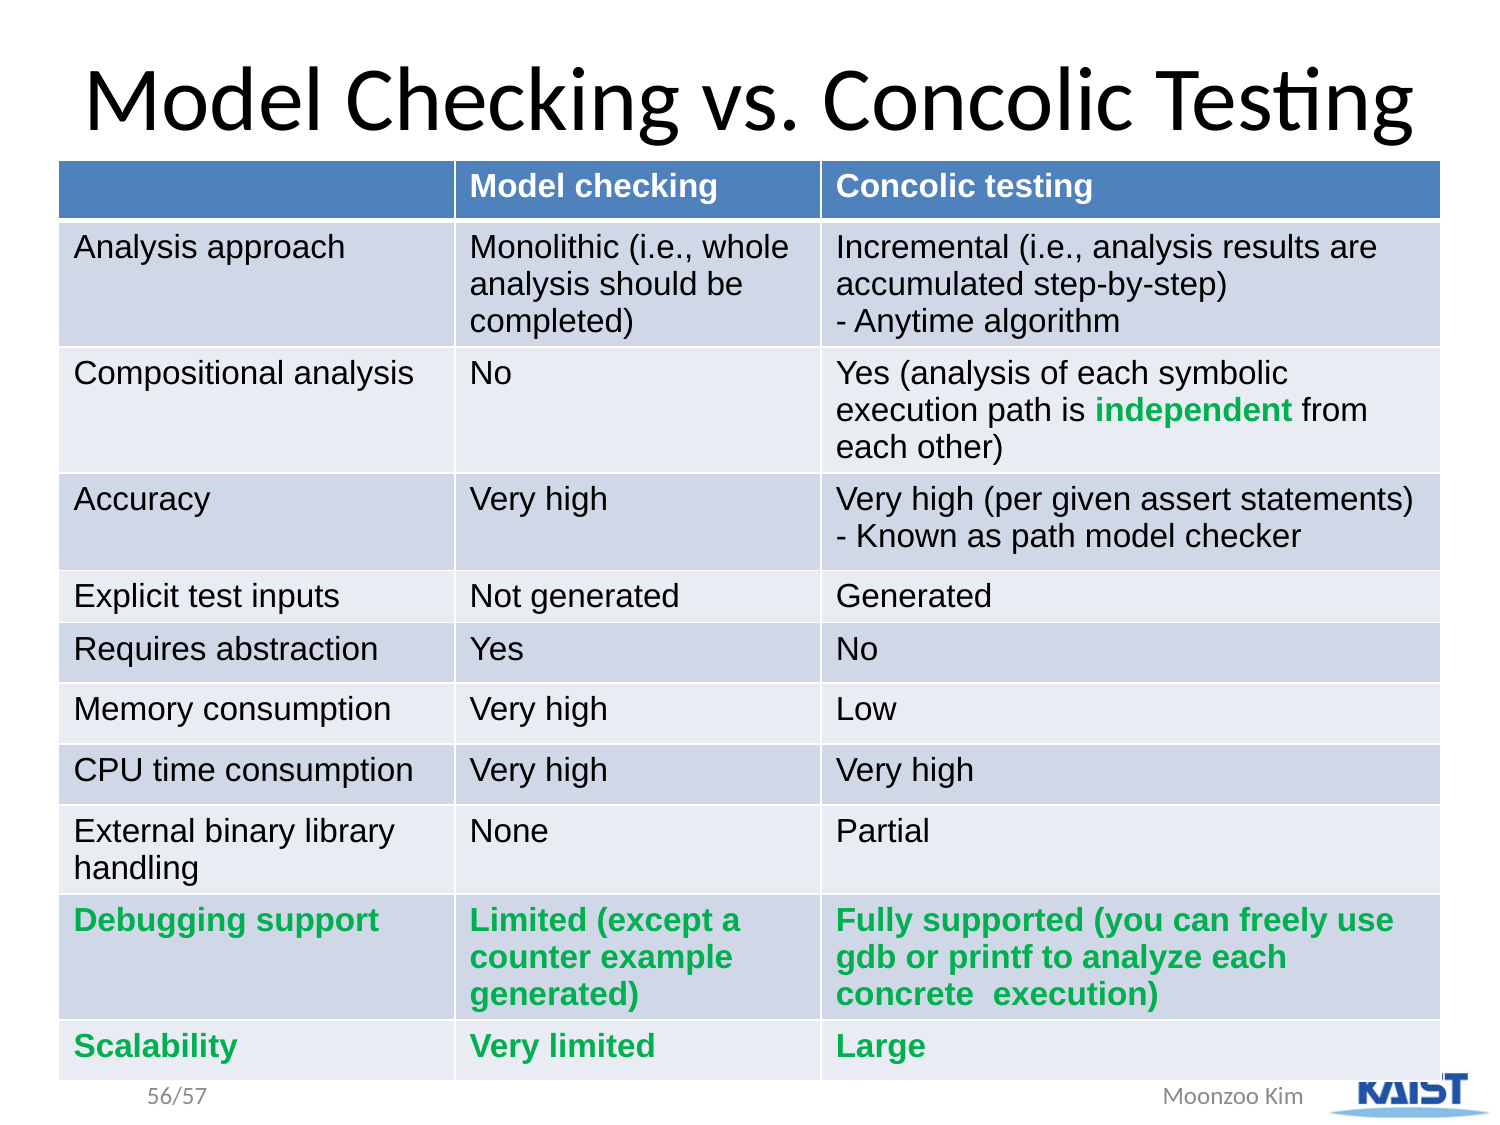

# Model Checking vs. Concolic Testing
|  | Model checking | Concolic testing |
| --- | --- | --- |
| Analysis approach | Monolithic (i.e., whole analysis should be completed) | Incremental (i.e., analysis results are accumulated step-by-step) - Anytime algorithm |
| Compositional analysis | No | Yes (analysis of each symbolic execution path is independent from each other) |
| Accuracy | Very high | Very high (per given assert statements) - Known as path model checker |
| Explicit test inputs | Not generated | Generated |
| Requires abstraction | Yes | No |
| Memory consumption | Very high | Low |
| CPU time consumption | Very high | Very high |
| External binary library handling | None | Partial |
| Debugging support | Limited (except a counter example generated) | Fully supported (you can freely use gdb or printf to analyze each concrete execution) |
| Scalability | Very limited | Large |

56/57
Moonzoo Kim